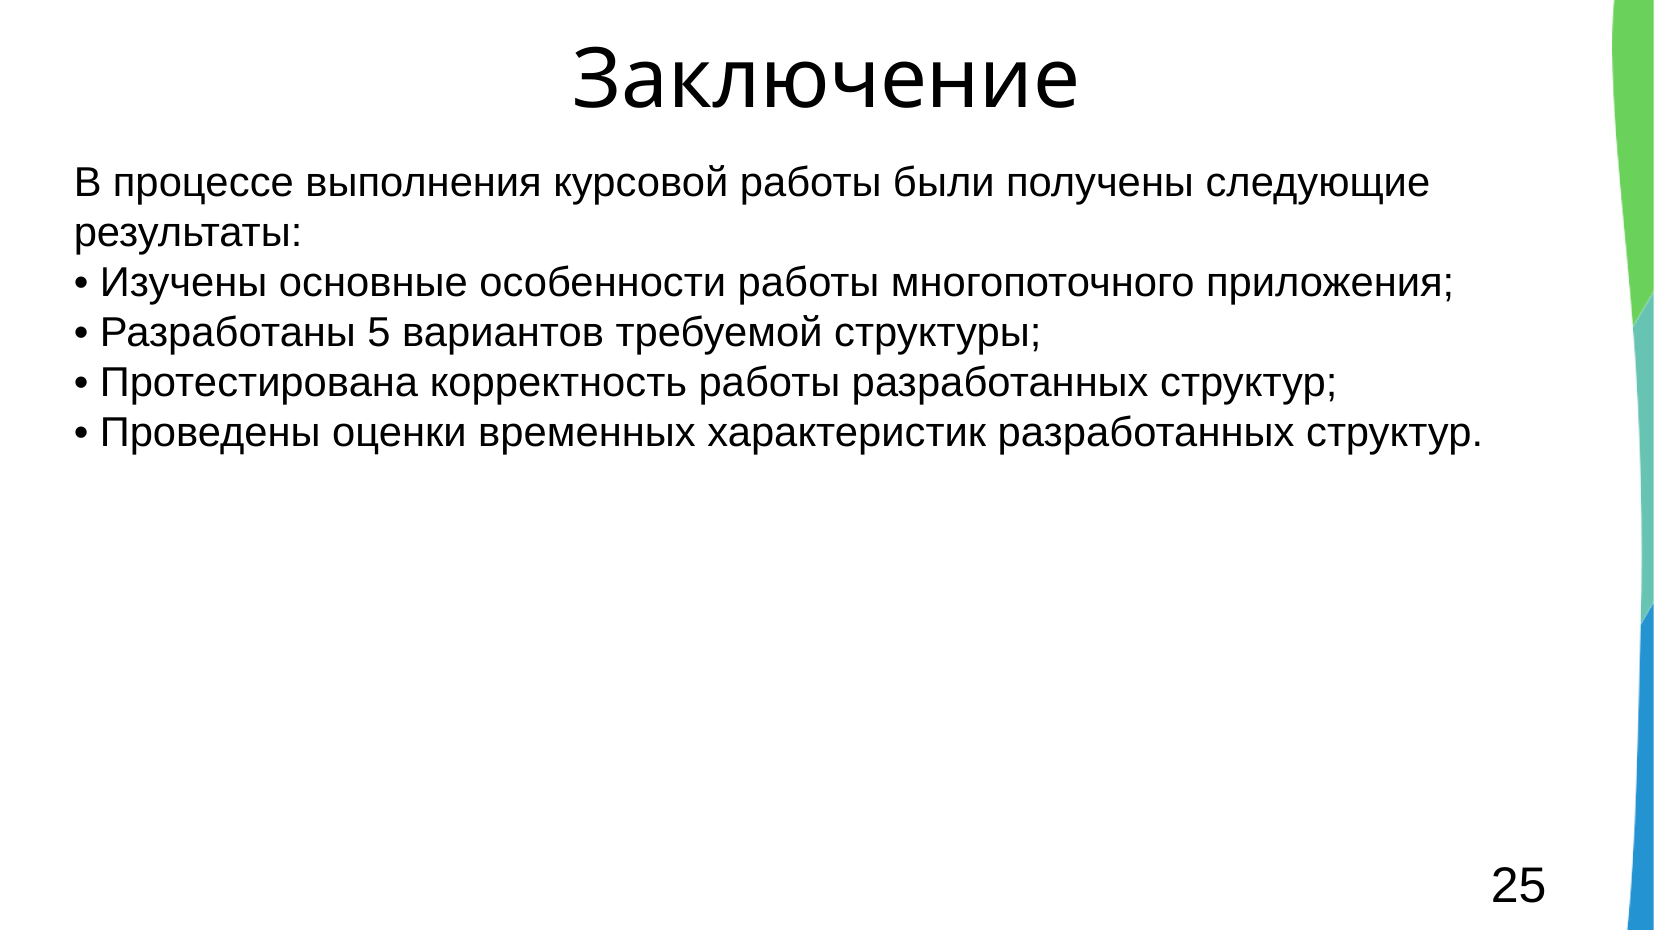

# Заключение
В процессе выполнения курсовой работы были получены следующие результаты:
• Изучены основные особенности работы многопоточного приложения;
• Разработаны 5 вариантов требуемой структуры;
• Протестирована корректность работы разработанных структур;
• Проведены оценки временных характеристик разработанных структур.
25